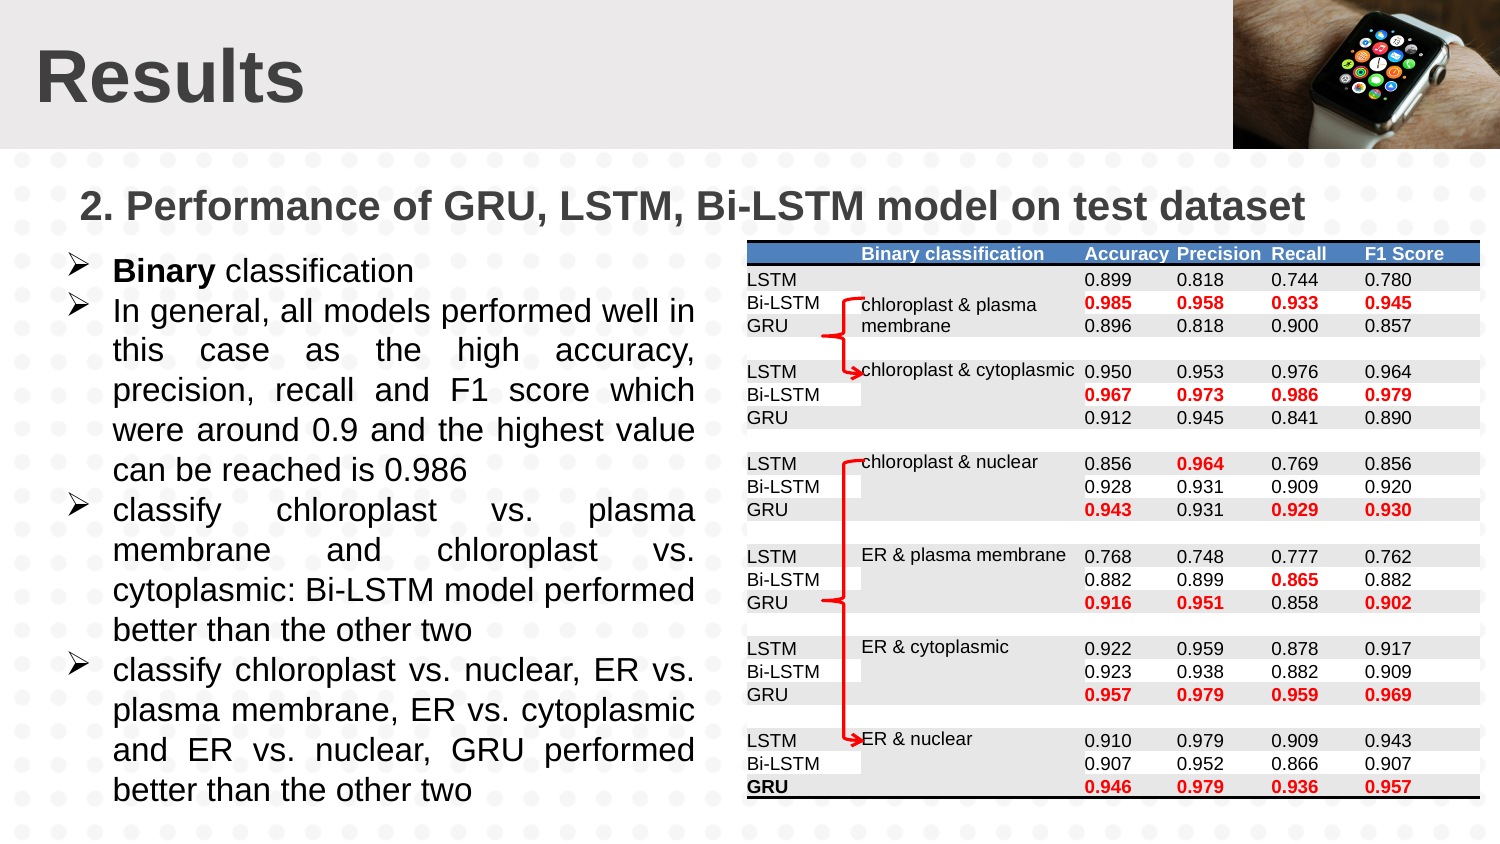

# Results
2. Performance of GRU, LSTM, Bi-LSTM model on test dataset
Binary classification
In general, all models performed well in this case as the high accuracy, precision, recall and F1 score which were around 0.9 and the highest value can be reached is 0.986
classify chloroplast vs. plasma membrane and chloroplast vs. cytoplasmic: Bi-LSTM model performed better than the other two
classify chloroplast vs. nuclear, ER vs. plasma membrane, ER vs. cytoplasmic and ER vs. nuclear, GRU performed better than the other two

|  | Binary classification | Accuracy | Precision | Recall | F1 Score |
| --- | --- | --- | --- | --- | --- |
| LSTM | chloroplast & plasma membrane | 0.899 | 0.818 | 0.744 | 0.780 |
| Bi-LSTM |  | 0.985 | 0.958 | 0.933 | 0.945 |
| GRU |  | 0.896 | 0.818 | 0.900 | 0.857 |
|  |  |  |  |  |  |
| LSTM | chloroplast & cytoplasmic | 0.950 | 0.953 | 0.976 | 0.964 |
| Bi-LSTM |  | 0.967 | 0.973 | 0.986 | 0.979 |
| GRU |  | 0.912 | 0.945 | 0.841 | 0.890 |
|  |  |  |  |  |  |
| LSTM | chloroplast & nuclear | 0.856 | 0.964 | 0.769 | 0.856 |
| Bi-LSTM |  | 0.928 | 0.931 | 0.909 | 0.920 |
| GRU |  | 0.943 | 0.931 | 0.929 | 0.930 |
|  |  |  |  |  |  |
| LSTM | ER & plasma membrane | 0.768 | 0.748 | 0.777 | 0.762 |
| Bi-LSTM |  | 0.882 | 0.899 | 0.865 | 0.882 |
| GRU |  | 0.916 | 0.951 | 0.858 | 0.902 |
|  |  |  |  |  |  |
| LSTM | ER & cytoplasmic | 0.922 | 0.959 | 0.878 | 0.917 |
| Bi-LSTM |  | 0.923 | 0.938 | 0.882 | 0.909 |
| GRU |  | 0.957 | 0.979 | 0.959 | 0.969 |
|  |  |  |  |  |  |
| LSTM | ER & nuclear | 0.910 | 0.979 | 0.909 | 0.943 |
| Bi-LSTM |  | 0.907 | 0.952 | 0.866 | 0.907 |
| GRU |  | 0.946 | 0.979 | 0.936 | 0.957 |